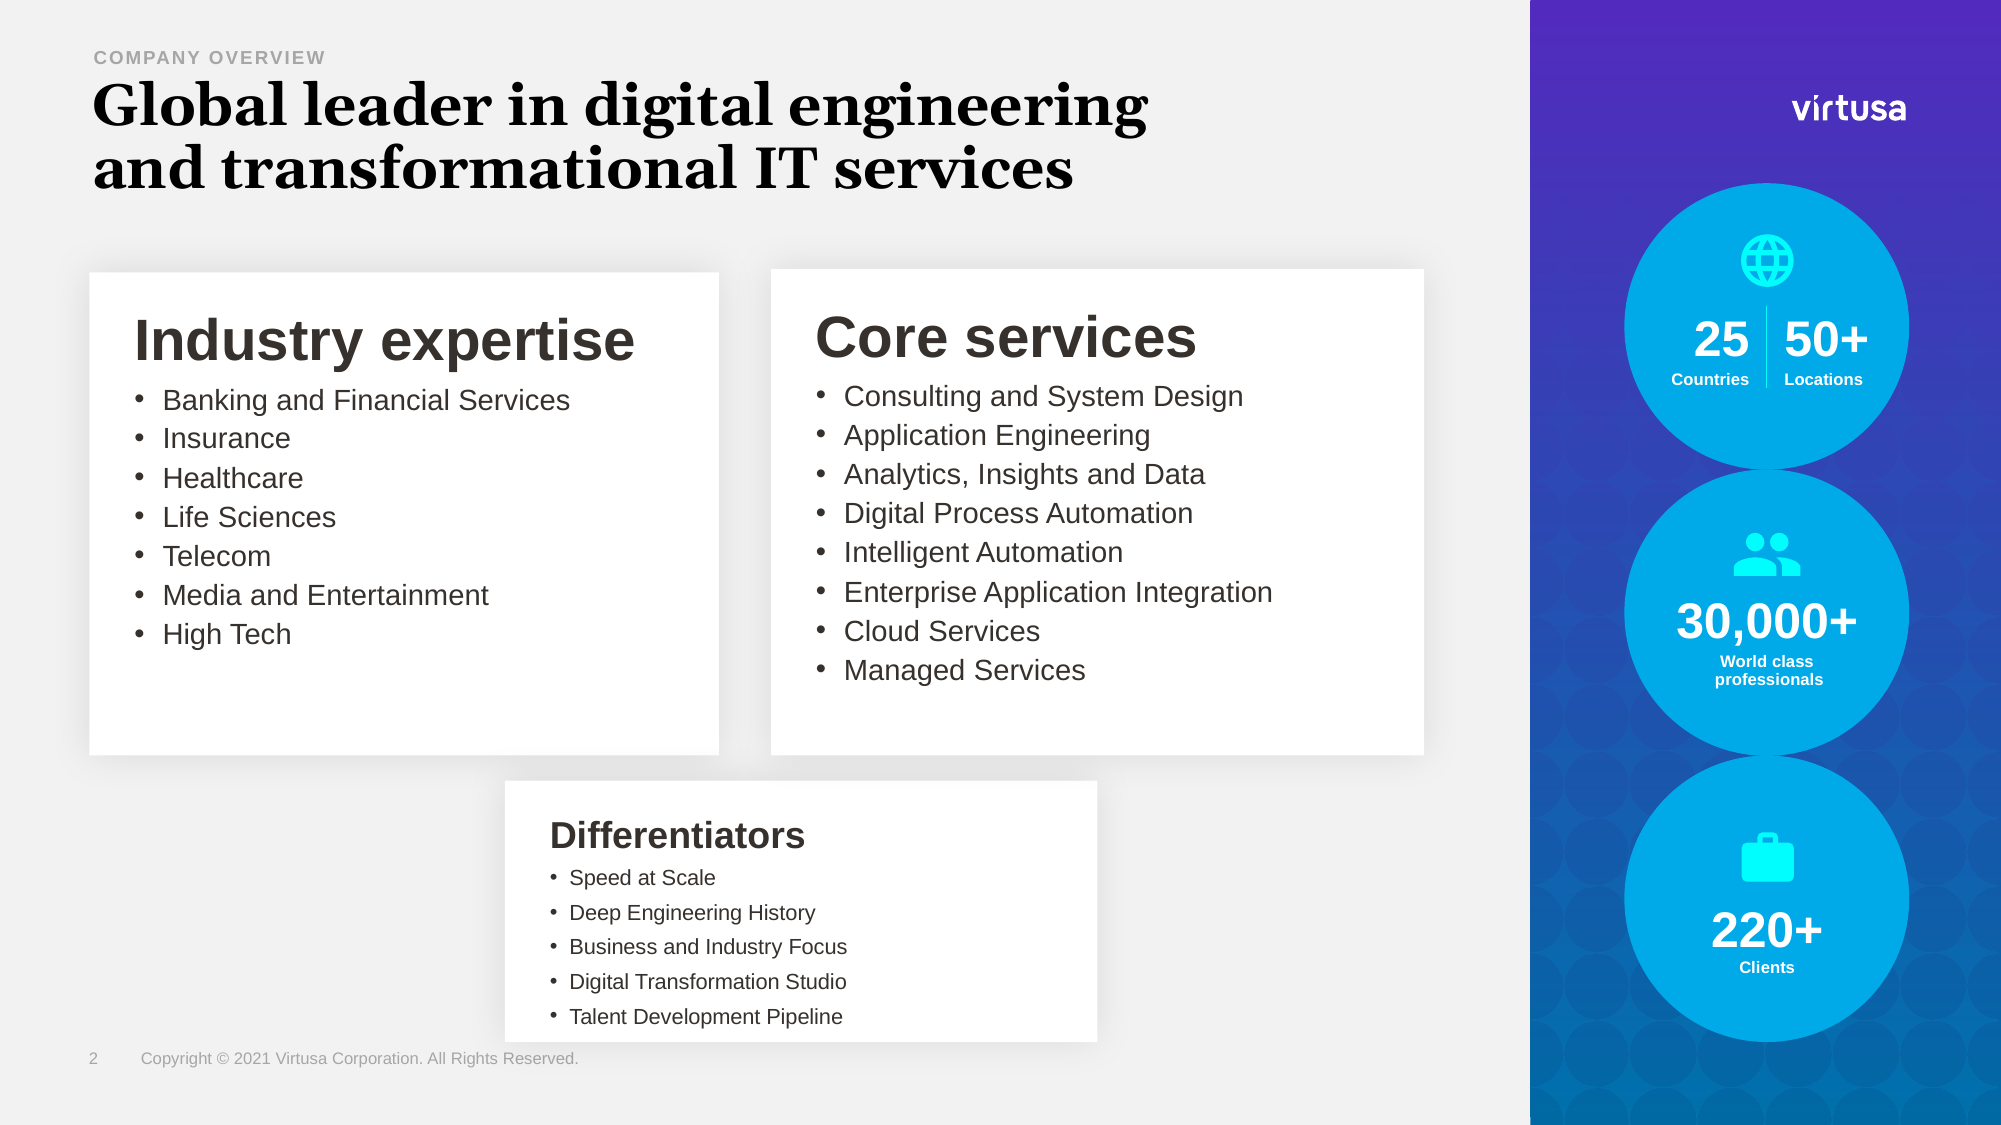

COMPANY OVERVIEW
# Global leader in digital engineering and transformational IT services

25
Countries
50+
Locations
Core services
Consulting and System Design
Application Engineering
Analytics, Insights and Data
Digital Process Automation
Intelligent Automation
Enterprise Application Integration
Cloud Services
Managed Services
Industry expertise
Banking and Financial Services
Insurance
Healthcare
Life Sciences
Telecom
Media and Entertainment
High Tech

30,000+
World class
 professionals
Differentiators
Speed at Scale
Deep Engineering History
Business and Industry Focus
Digital Transformation Studio
Talent Development Pipeline

220+
Clients